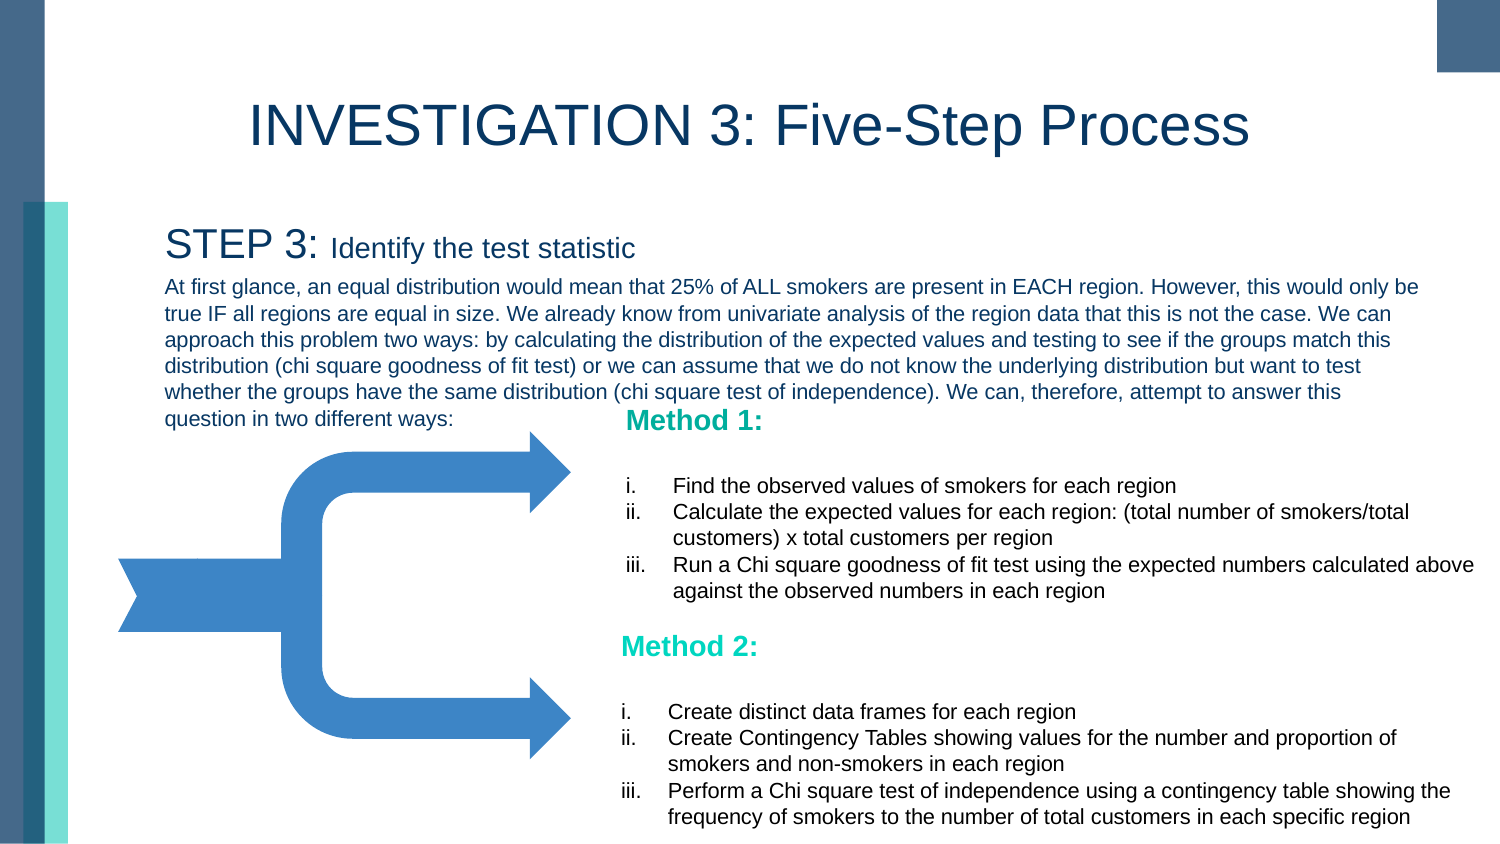

# INVESTIGATION 3: Five-Step Process
STEP 3: Identify the test statistic
At first glance, an equal distribution would mean that 25% of ALL smokers are present in EACH region. However, this would only be true IF all regions are equal in size. We already know from univariate analysis of the region data that this is not the case. We can approach this problem two ways: by calculating the distribution of the expected values and testing to see if the groups match this distribution (chi square goodness of fit test) or we can assume that we do not know the underlying distribution but want to test whether the groups have the same distribution (chi square test of independence). We can, therefore, attempt to answer this question in two different ways:
Method 1:

Find the observed values of smokers for each region
Calculate the expected values for each region: (total number of smokers/total customers) x total customers per region
Run a Chi square goodness of fit test using the expected numbers calculated above against the observed numbers in each region

Method 2:

Create distinct data frames for each region
Create Contingency Tables showing values for the number and proportion of smokers and non-smokers in each region
Perform a Chi square test of independence using a contingency table showing the frequency of smokers to the number of total customers in each specific region